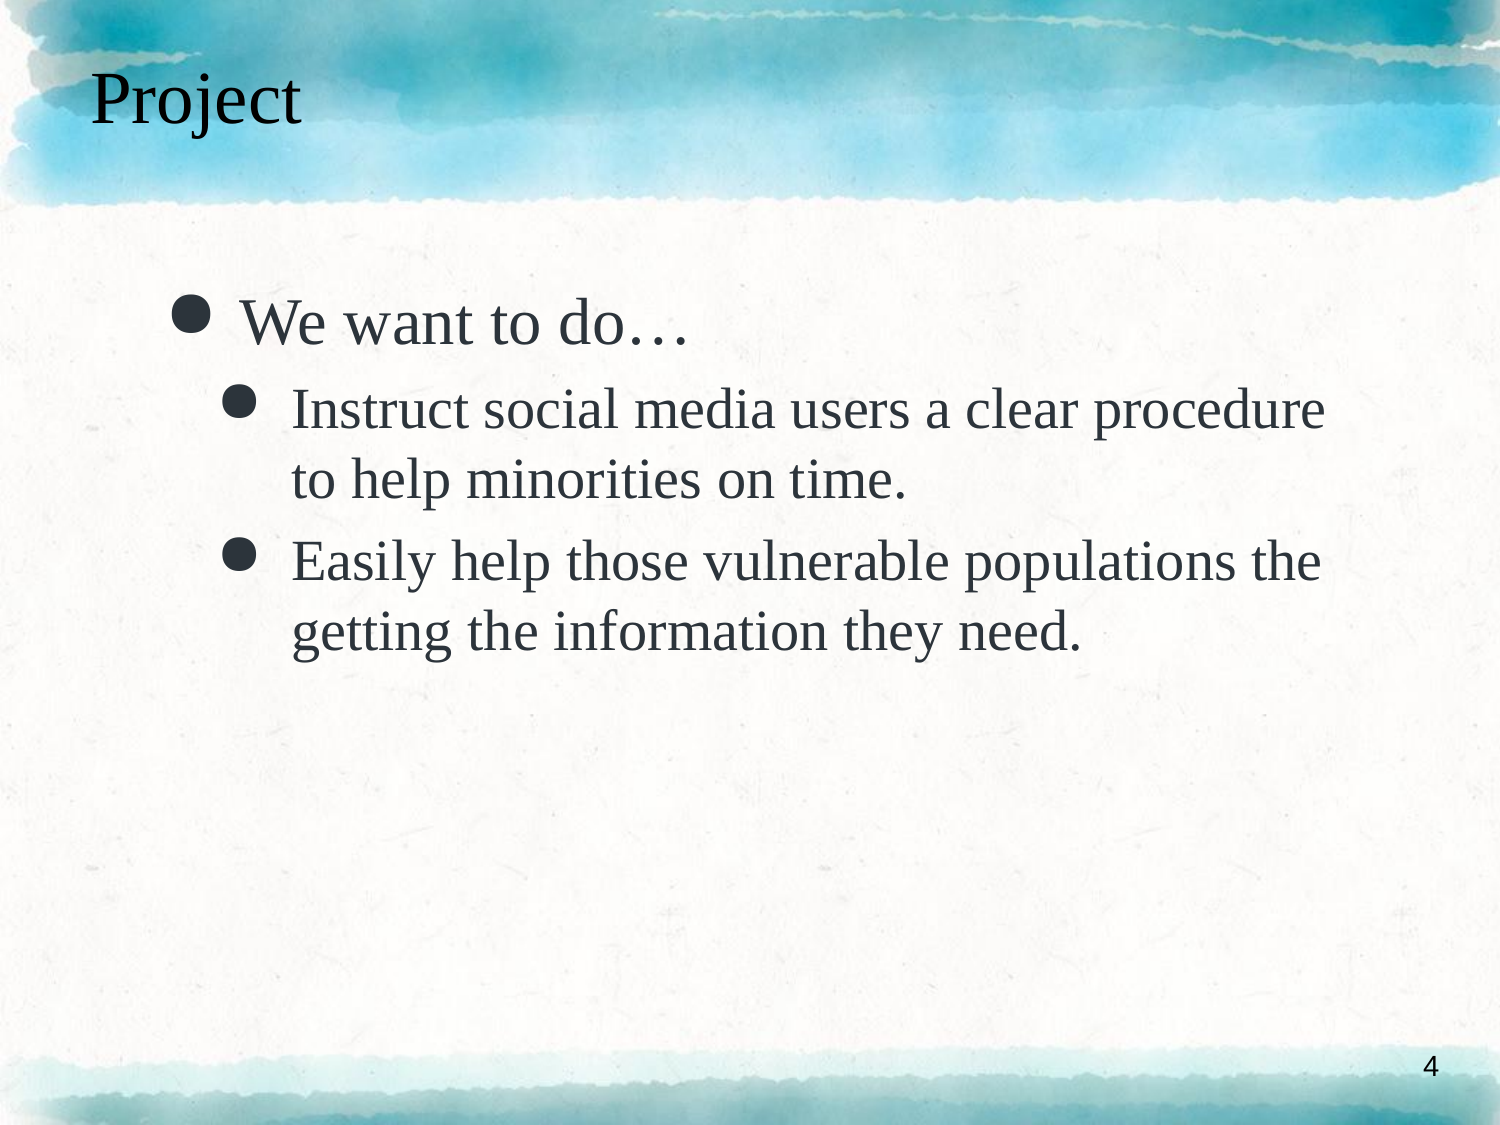

# Project
We want to do…
Instruct social media users a clear procedure to help minorities on time.
Easily help those vulnerable populations the getting the information they need.
4